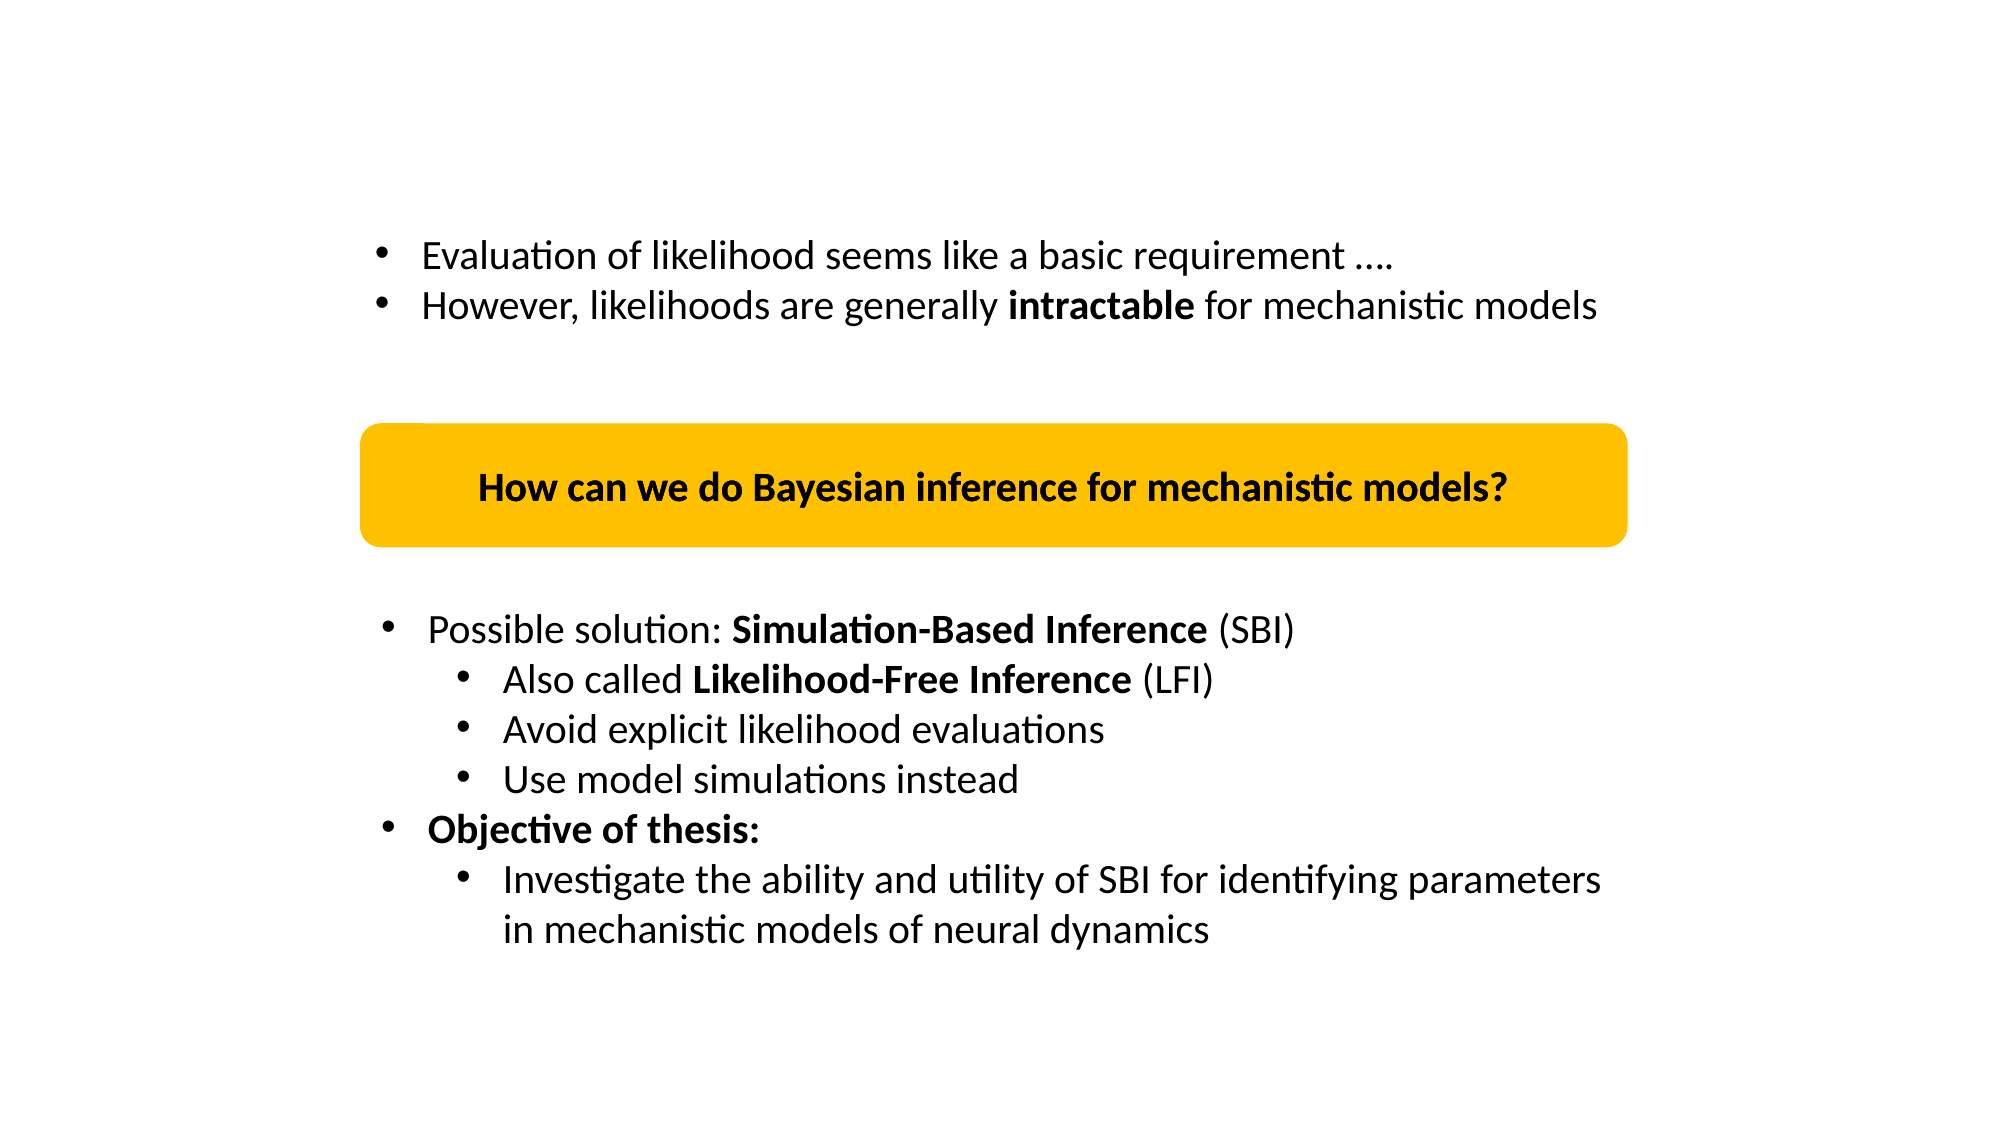

Evaluation of likelihood seems like a basic requirement ….
However, likelihoods are generally intractable for mechanistic models
How can we do Bayesian inference for mechanistic models?
How can we do Bayesian inference for mechanistic models?
Possible solution: Simulation-Based Inference (SBI)
Also called Likelihood-Free Inference (LFI)
Avoid explicit likelihood evaluations
Use model simulations instead
Objective of thesis:
Investigate the ability and utility of SBI for identifying parameters in mechanistic models of neural dynamics